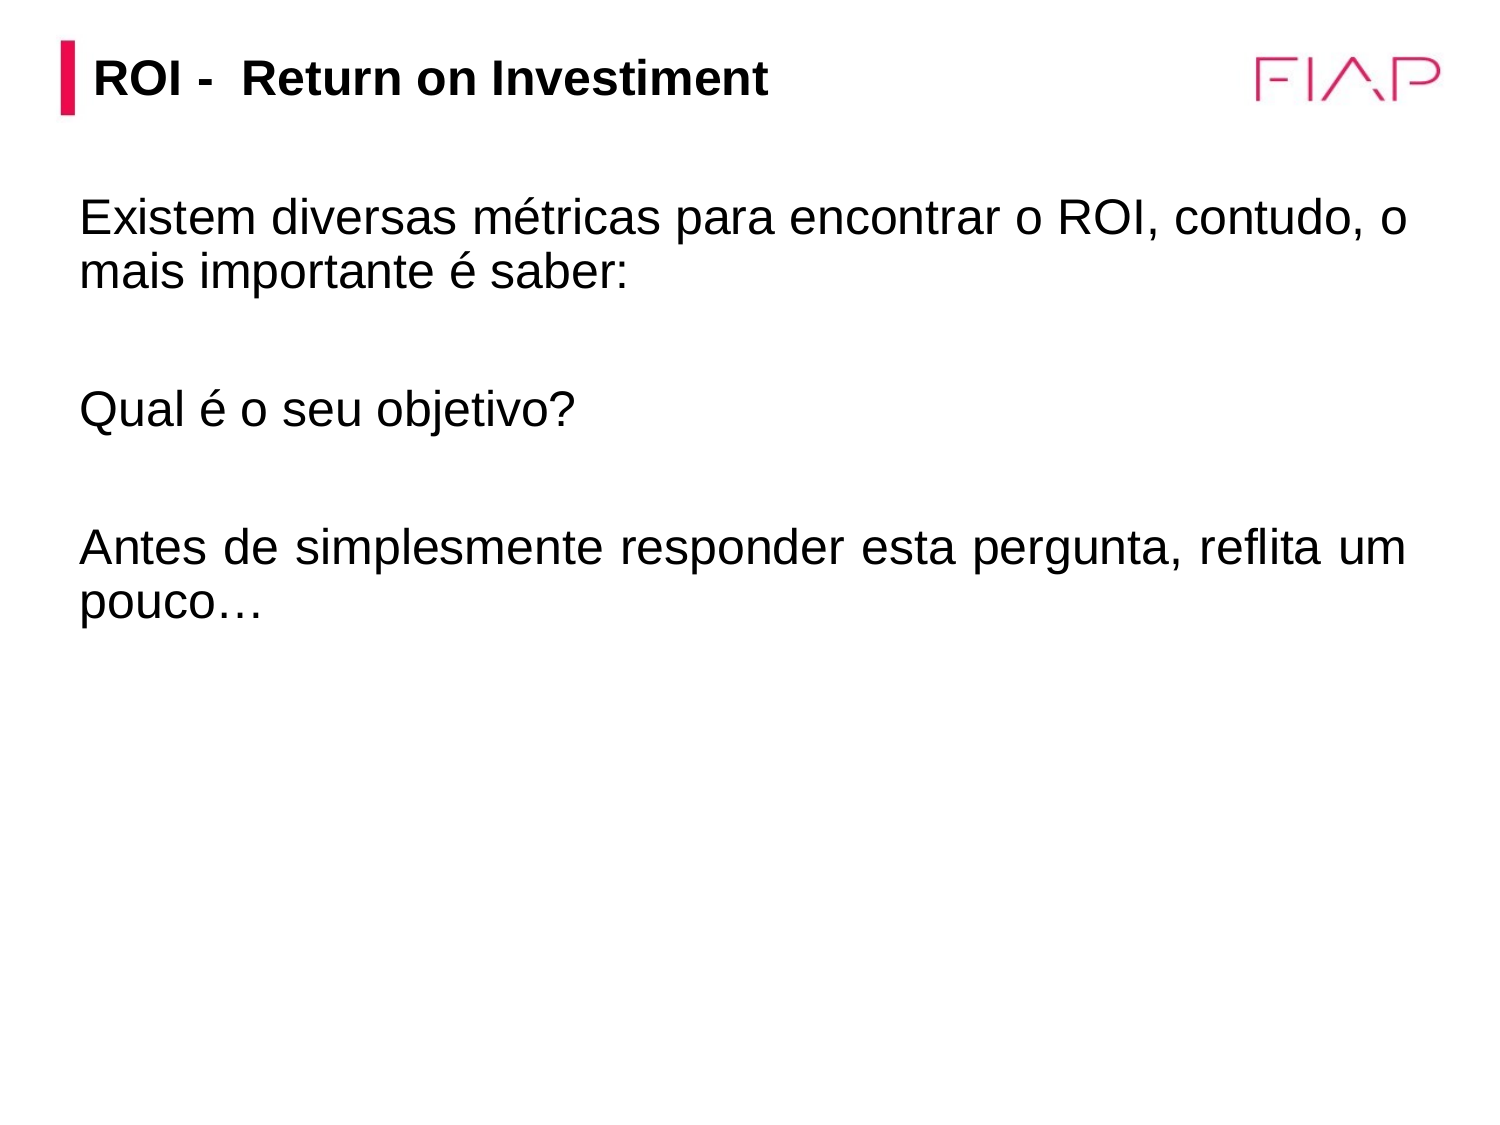

ROI -  Return on Investiment
Existem diversas métricas para encontrar o ROI, contudo, o mais importante é saber:

Qual é o seu objetivo?

Antes de simplesmente responder esta pergunta, reflita um pouco…